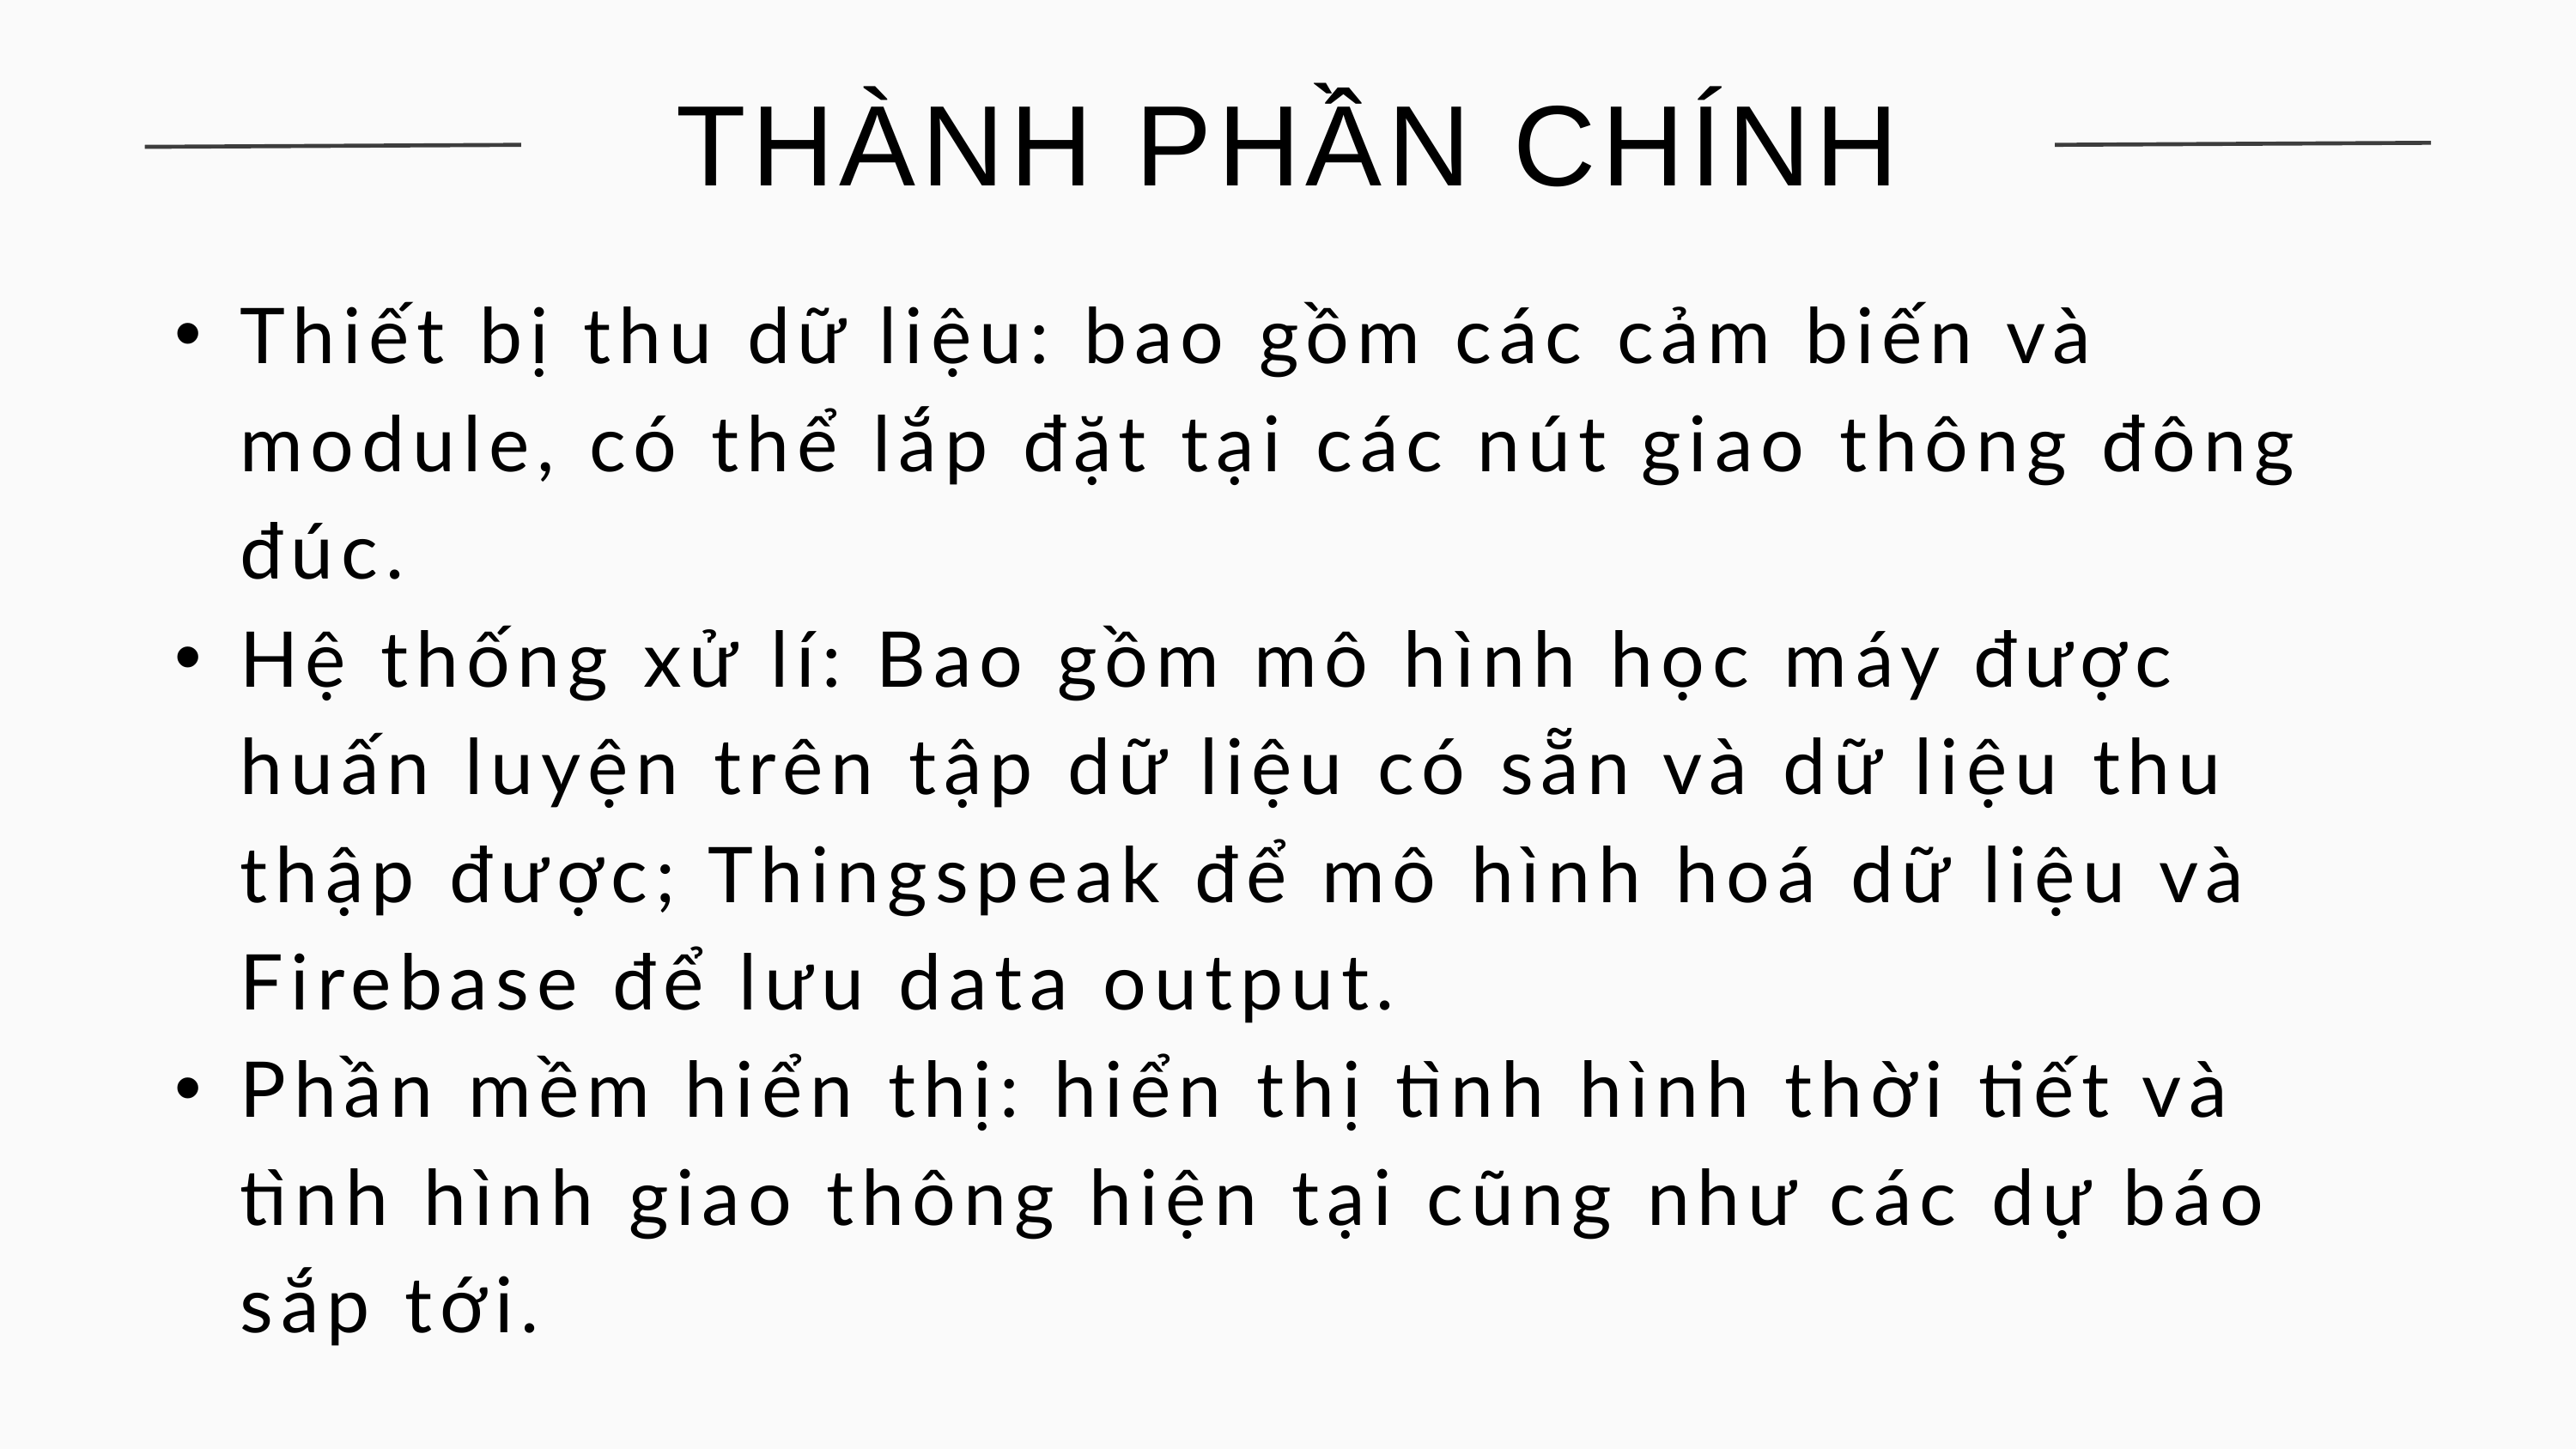

THÀNH PHẦN CHÍNH

Thiết bị thu dữ liệu: bao gồm các cảm biến và module, có thể lắp đặt tại các nút giao thông đông đúc.
Hệ thống xử lí: Bao gồm mô hình học máy được huấn luyện trên tập dữ liệu có sẵn và dữ liệu thu thập được; Thingspeak để mô hình hoá dữ liệu và Firebase để lưu data output.
Phần mềm hiển thị: hiển thị tình hình thời tiết và tình hình giao thông hiện tại cũng như các dự báo sắp tới.